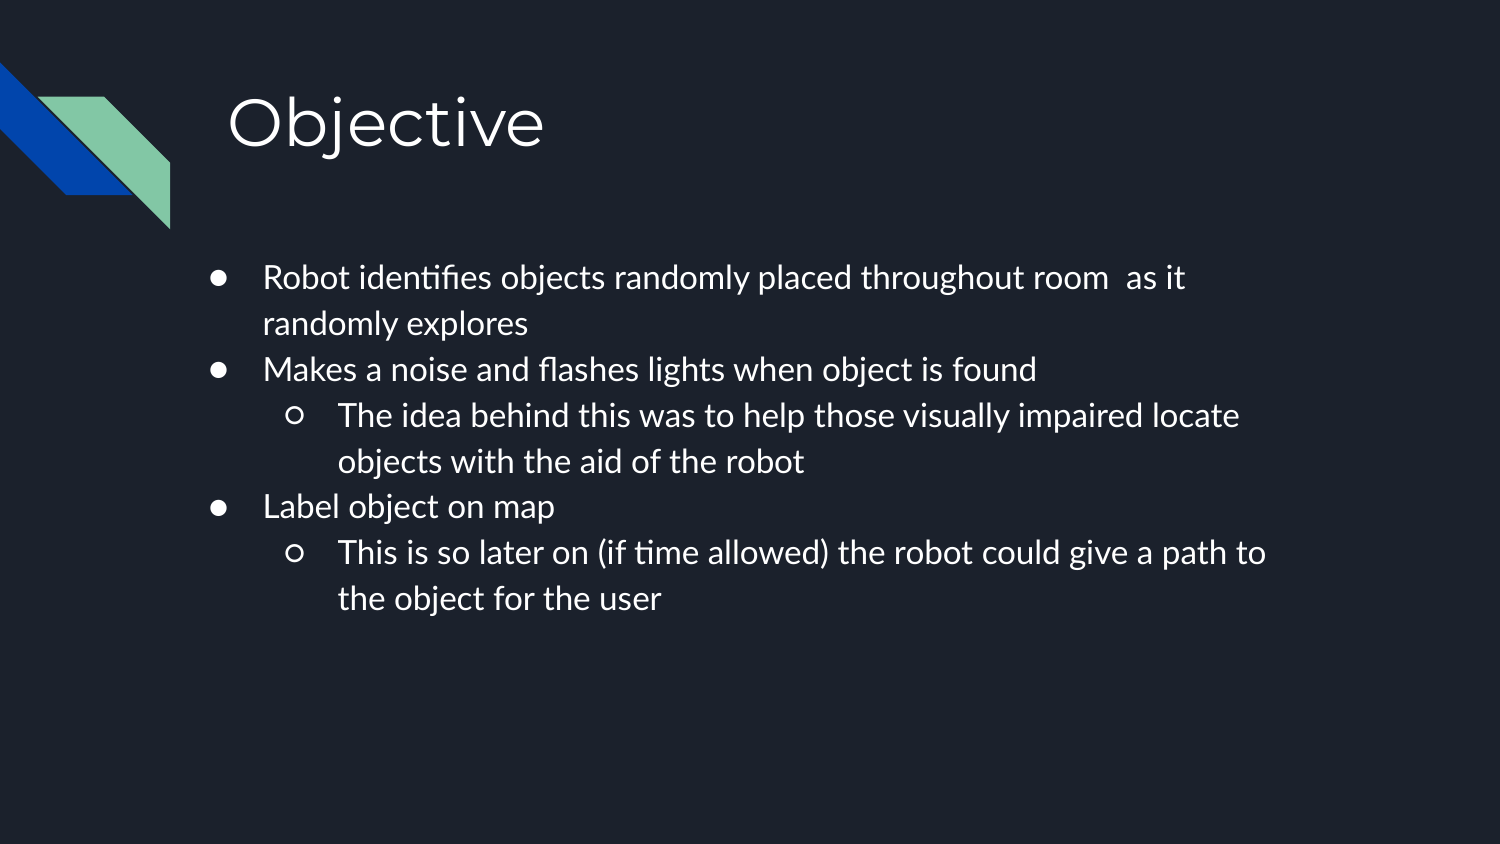

# Objective
Robot identifies objects randomly placed throughout room  as it randomly explores
Makes a noise and flashes lights when object is found
The idea behind this was to help those visually impaired locate objects with the aid of the robot
Label object on map
This is so later on (if time allowed) the robot could give a path to the object for the user